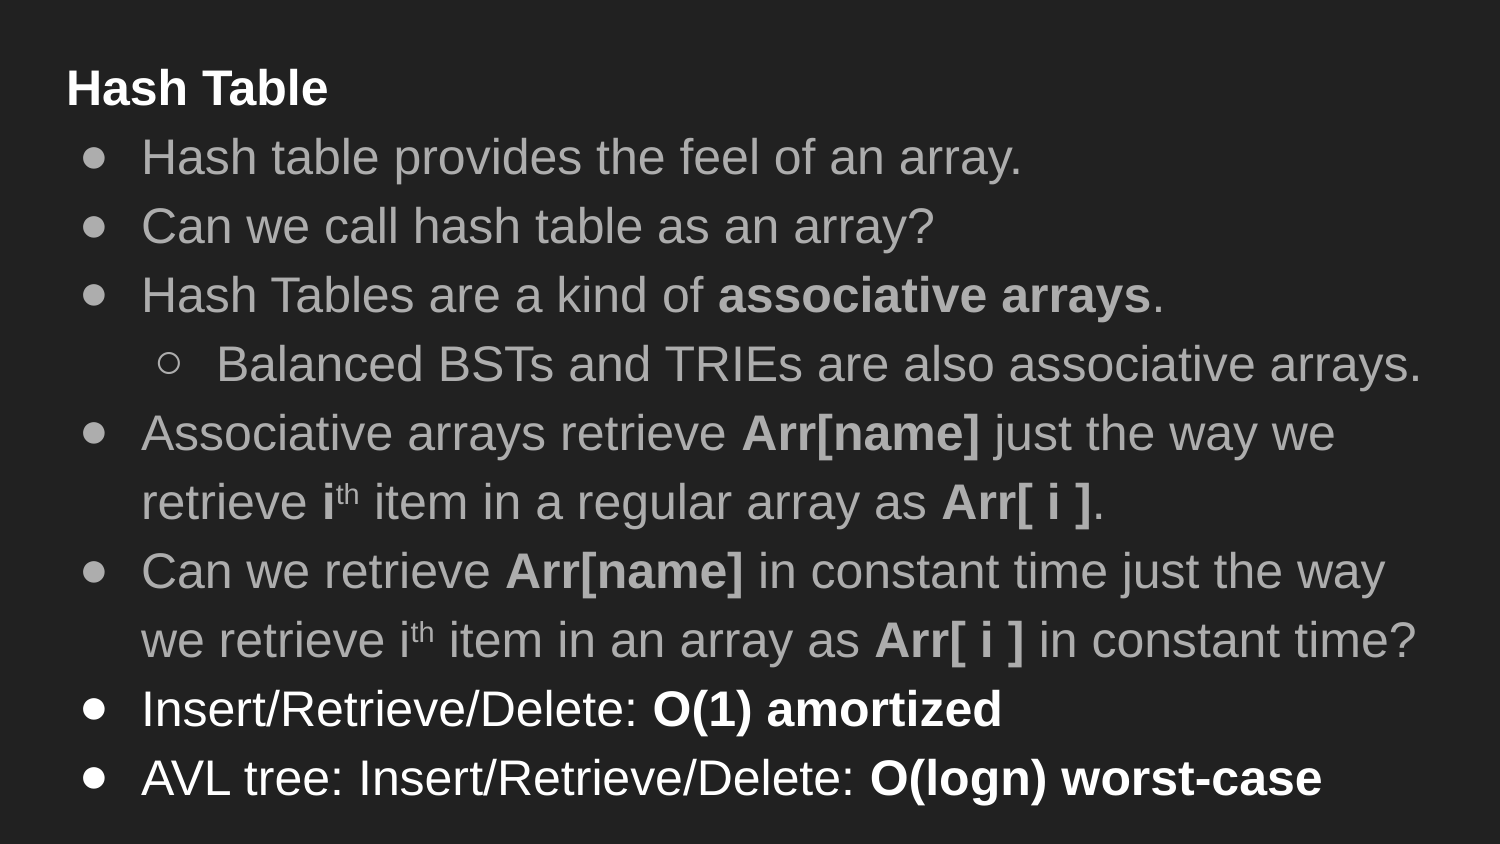

Hash Table
Hash table provides the feel of an array.
Can we call hash table as an array?
Hash Tables are a kind of associative arrays.
Balanced BSTs and TRIEs are also associative arrays.
Associative arrays retrieve Arr[name] just the way we retrieve ith item in a regular array as Arr[ i ].
Can we retrieve Arr[name] in constant time just the way we retrieve ith item in an array as Arr[ i ] in constant time?
Insert/Retrieve/Delete: O(1) amortized
AVL tree: Insert/Retrieve/Delete: O(logn) worst-case